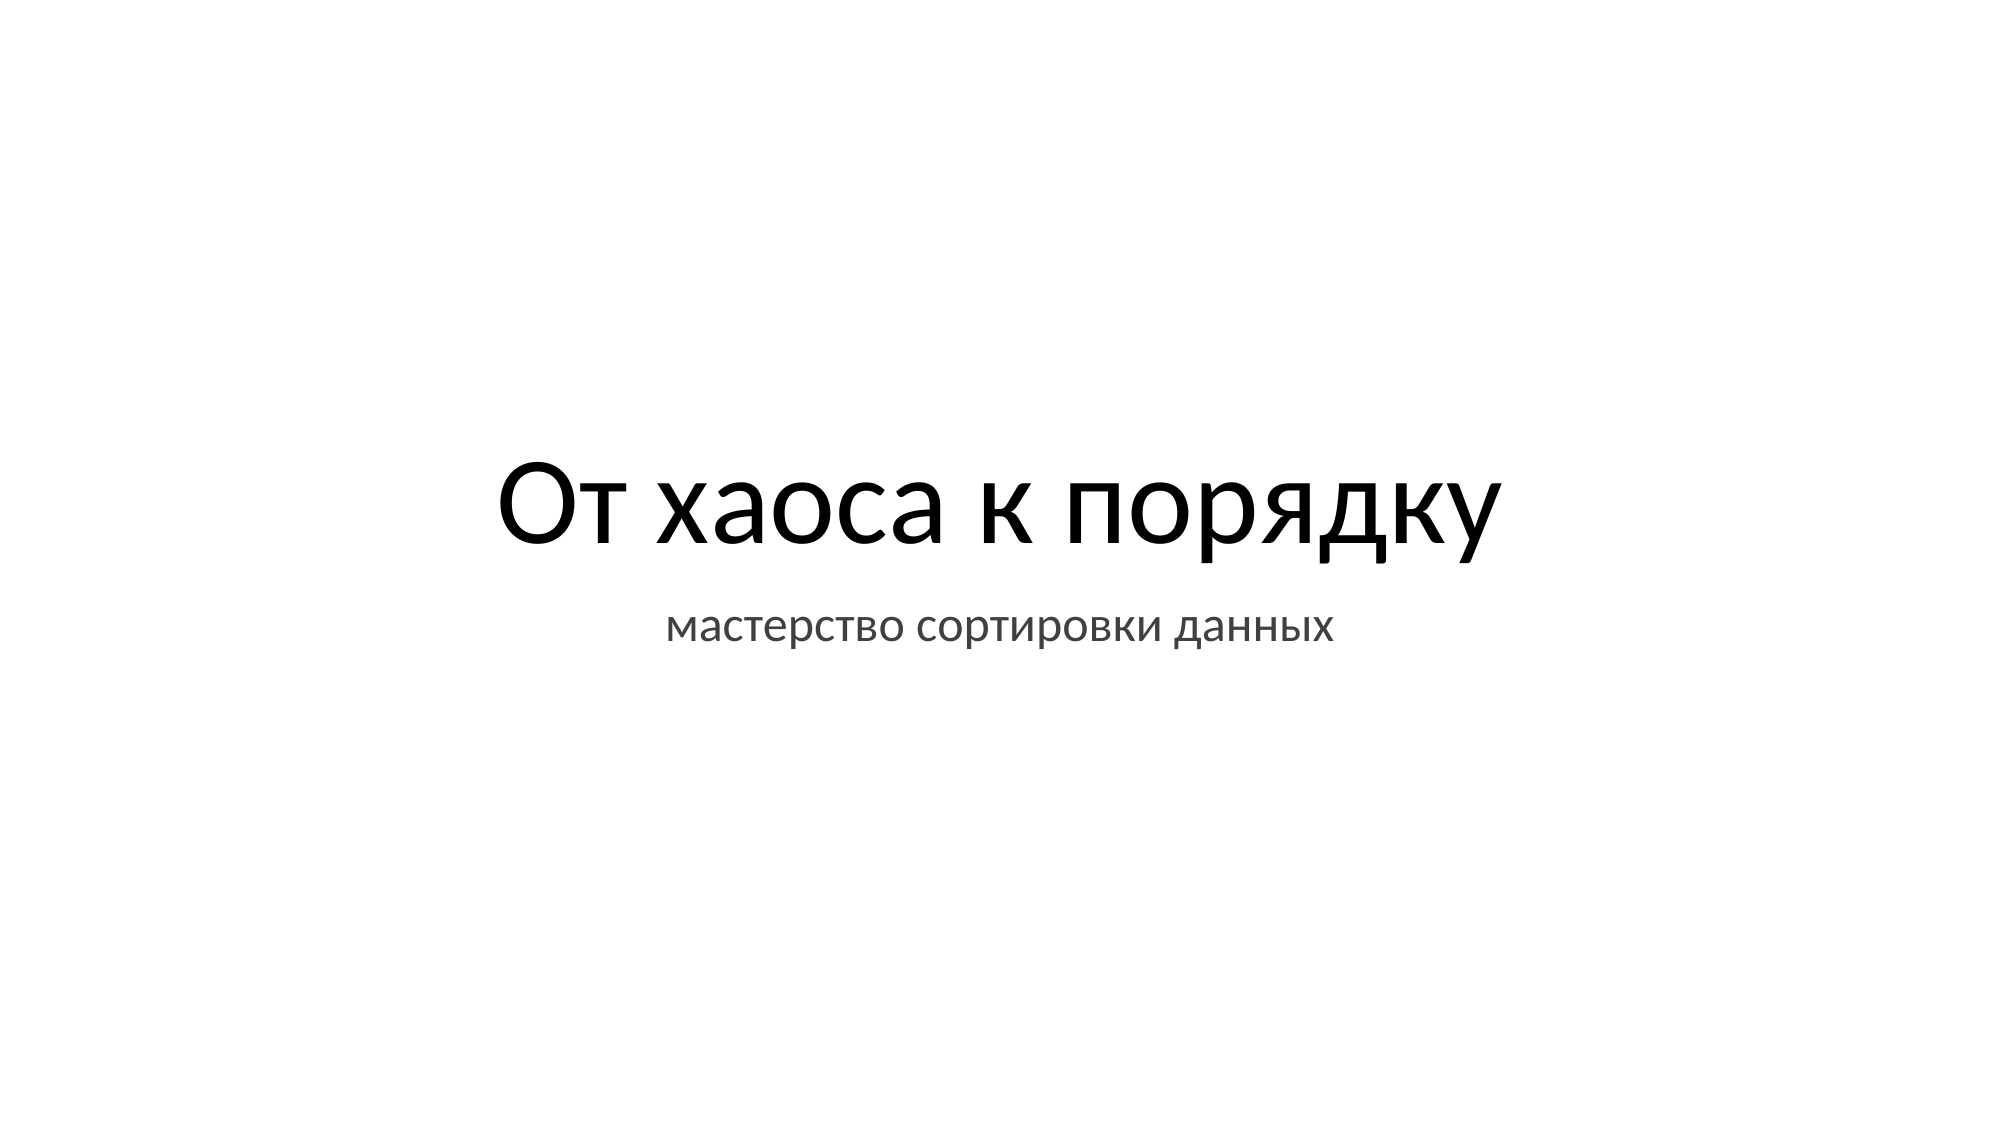

# От хаоса к порядку
мастерство сортировки данных